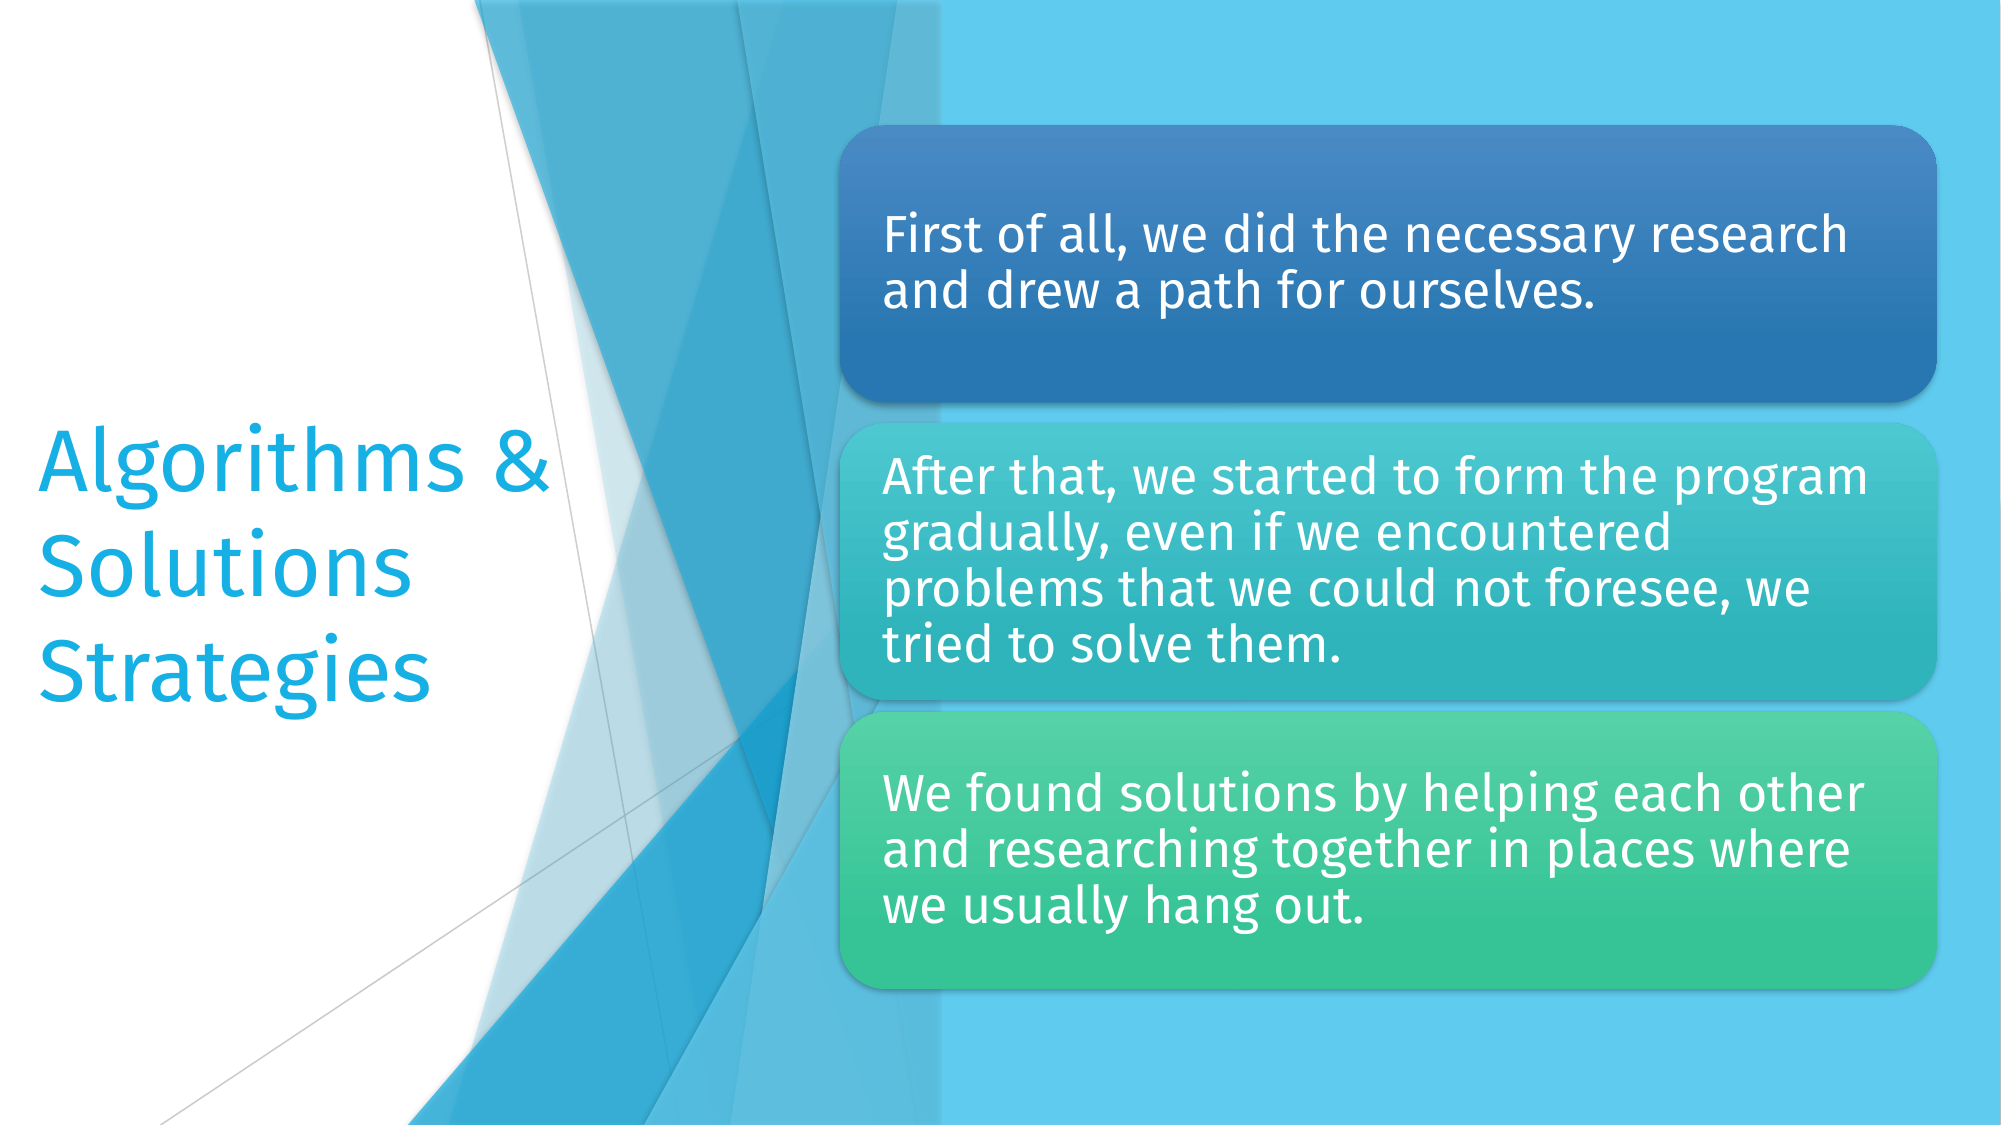

First of all, we did the necessary research and drew a path for ourselves.
After that, we started to form the program gradually, even if we encountered problems that we could not foresee, we tried to solve them.
We found solutions by helping each other and researching together in places where we usually hang out.
# Algorithms & Solutions Strategies